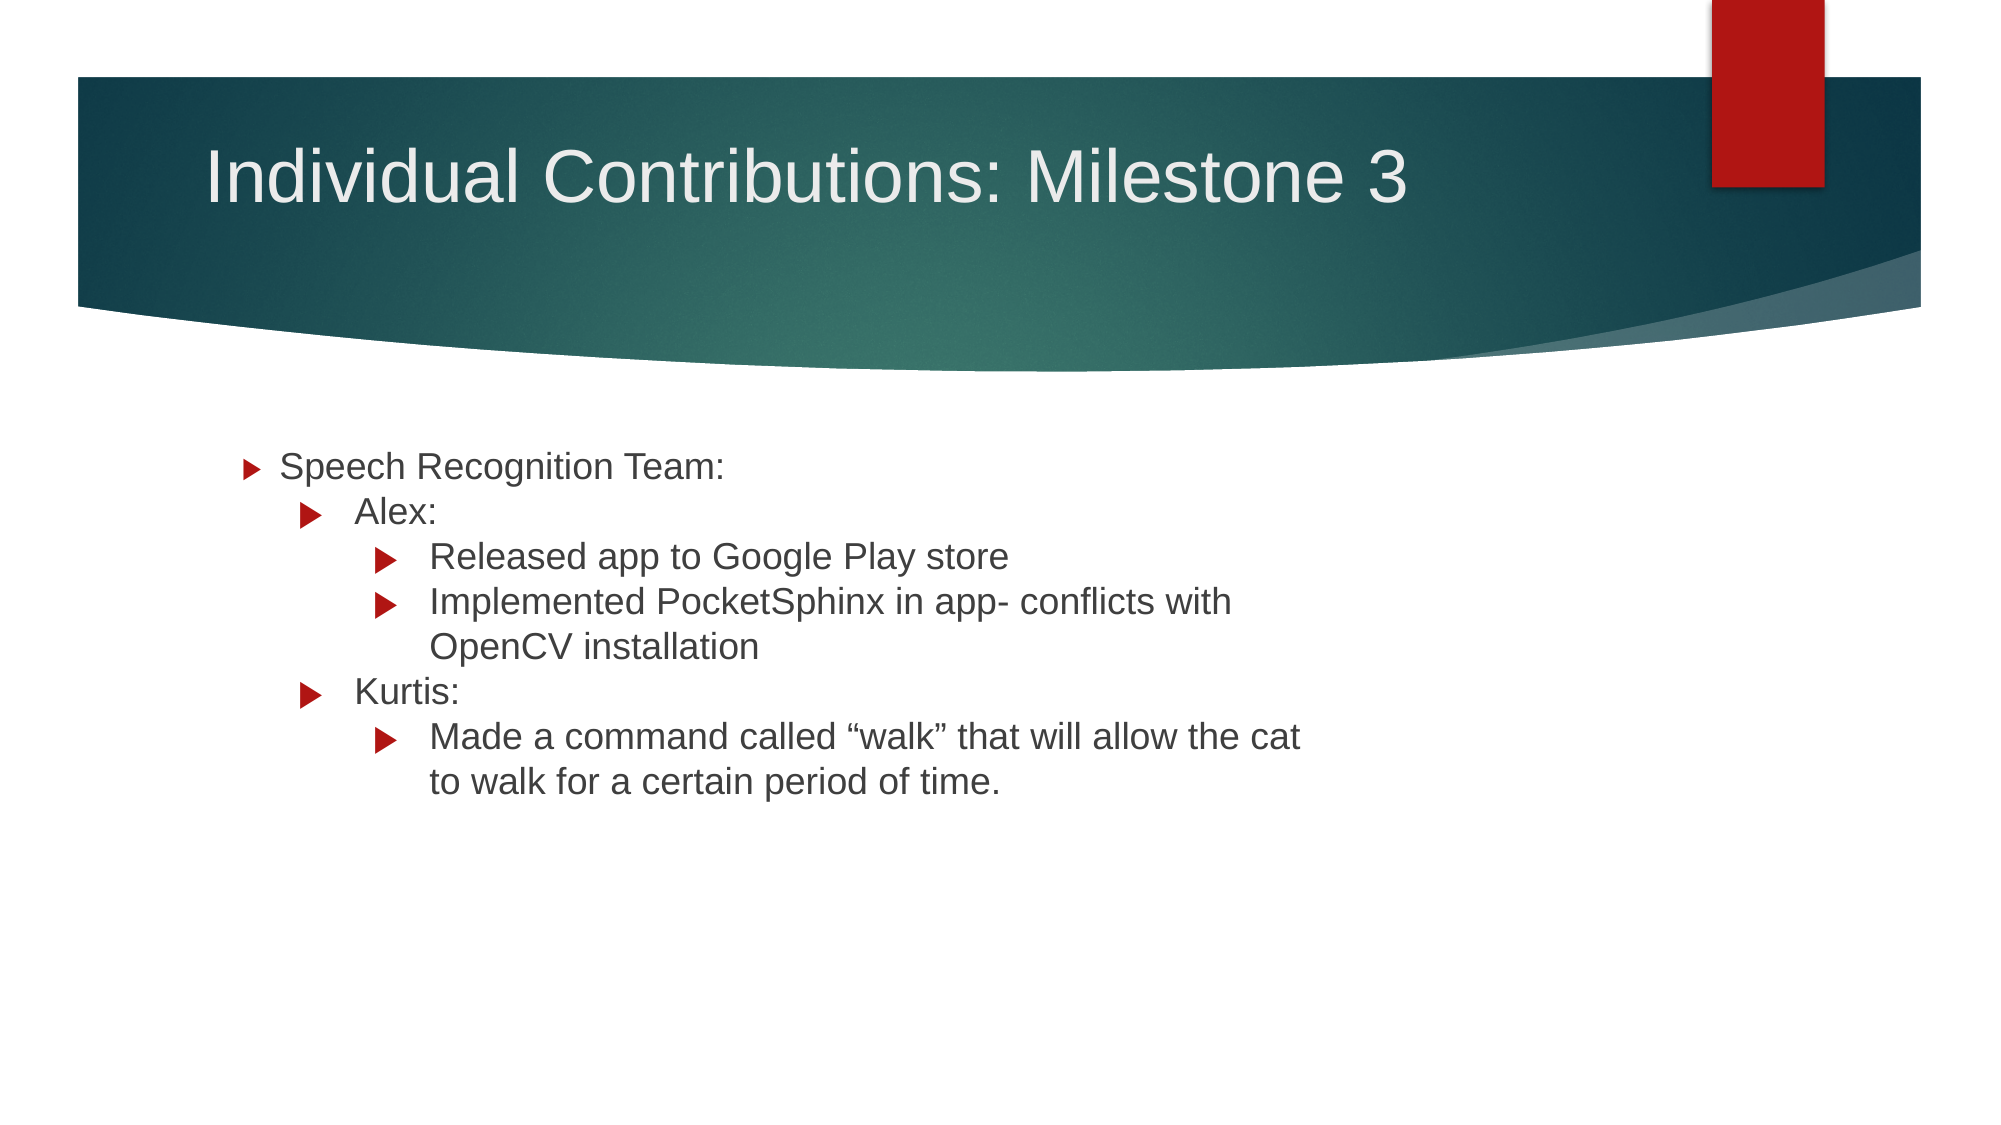

# Individual Contributions: Milestone 3

Speech Recognition Team:
Alex:
Released app to Google Play store
Implemented PocketSphinx in app- conflicts with OpenCV installation
Kurtis:
Made a command called “walk” that will allow the cat to walk for a certain period of time.